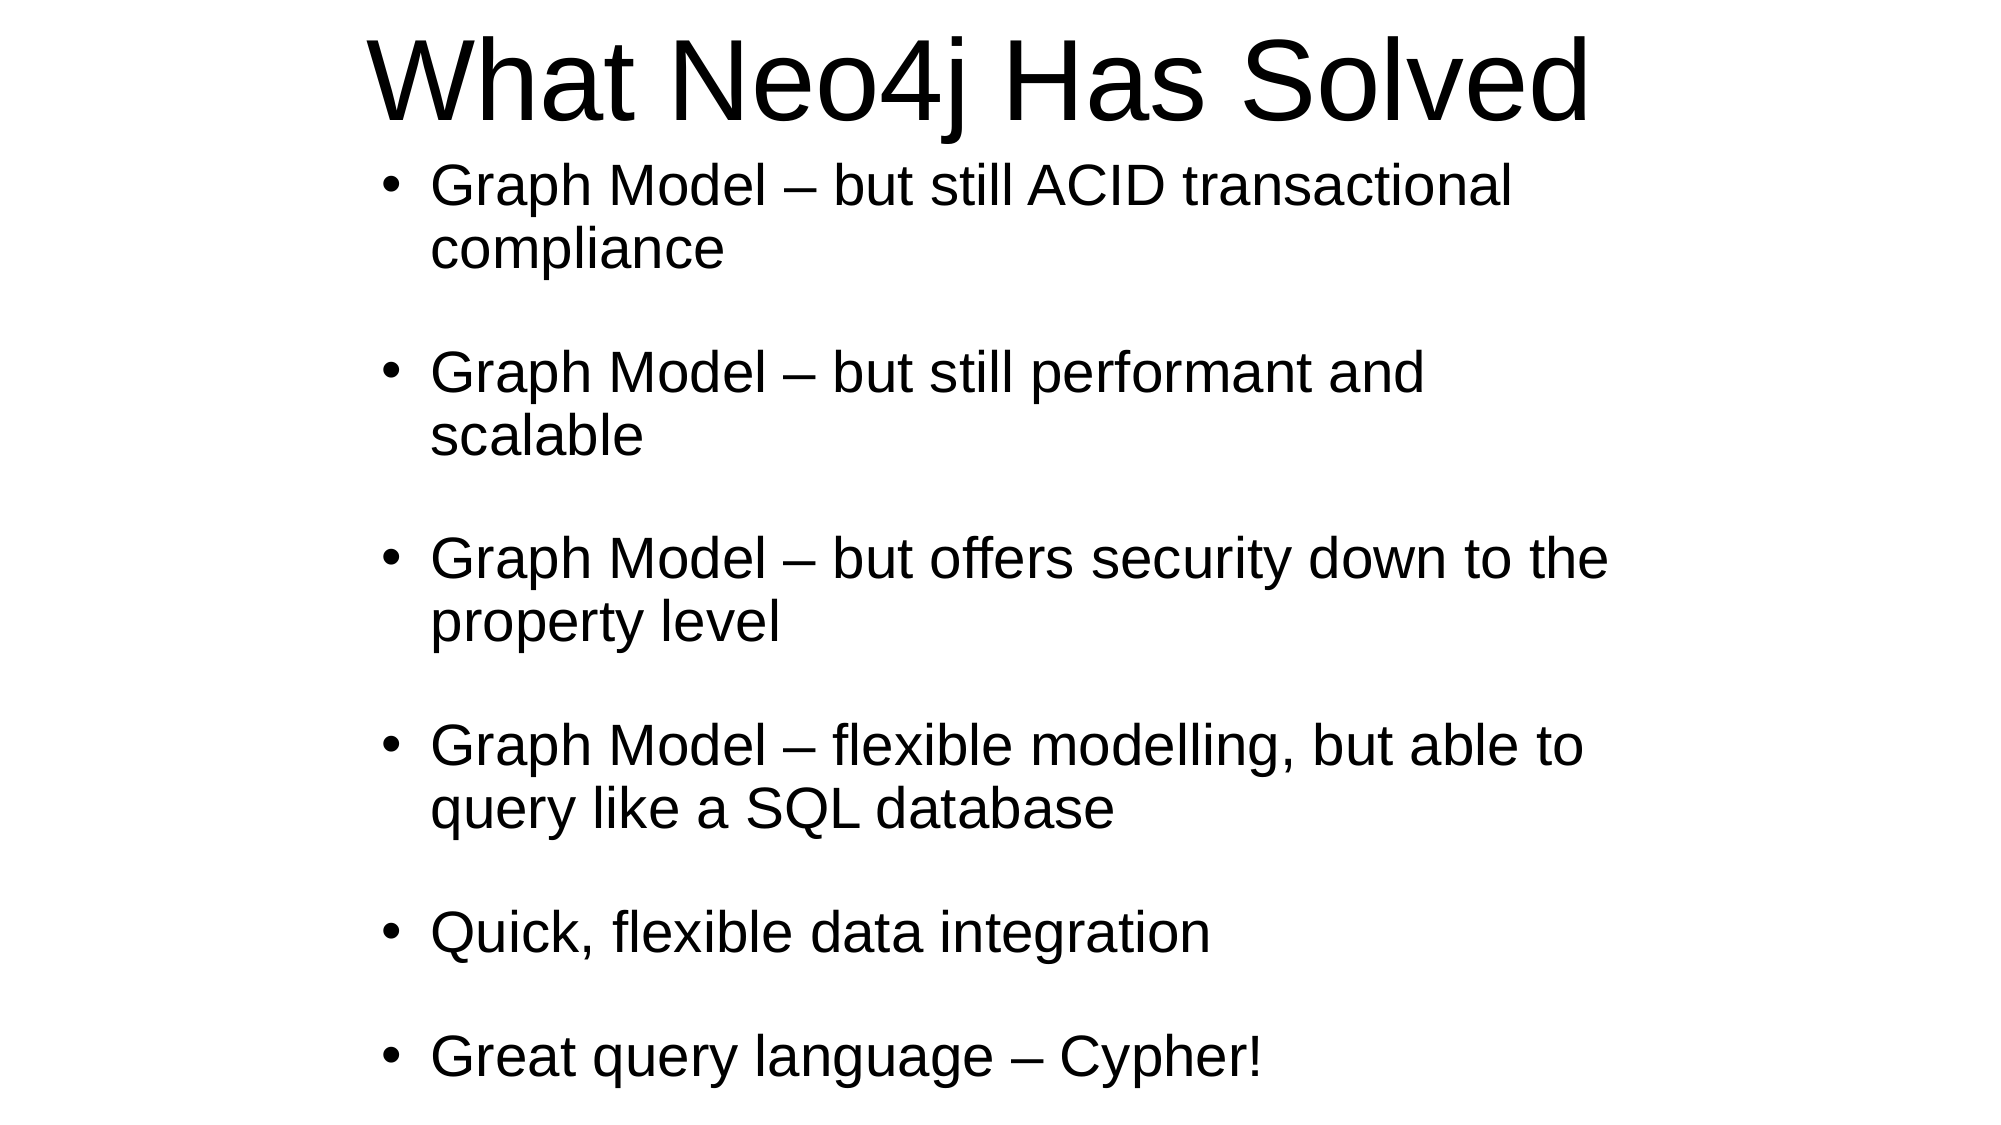

# What Neo4j Has Solved
Graph Model – but still ACID transactional compliance
Graph Model – but still performant and scalable
Graph Model – but offers security down to the property level
Graph Model – flexible modelling, but able to query like a SQL database
Quick, flexible data integration
Great query language – Cypher!